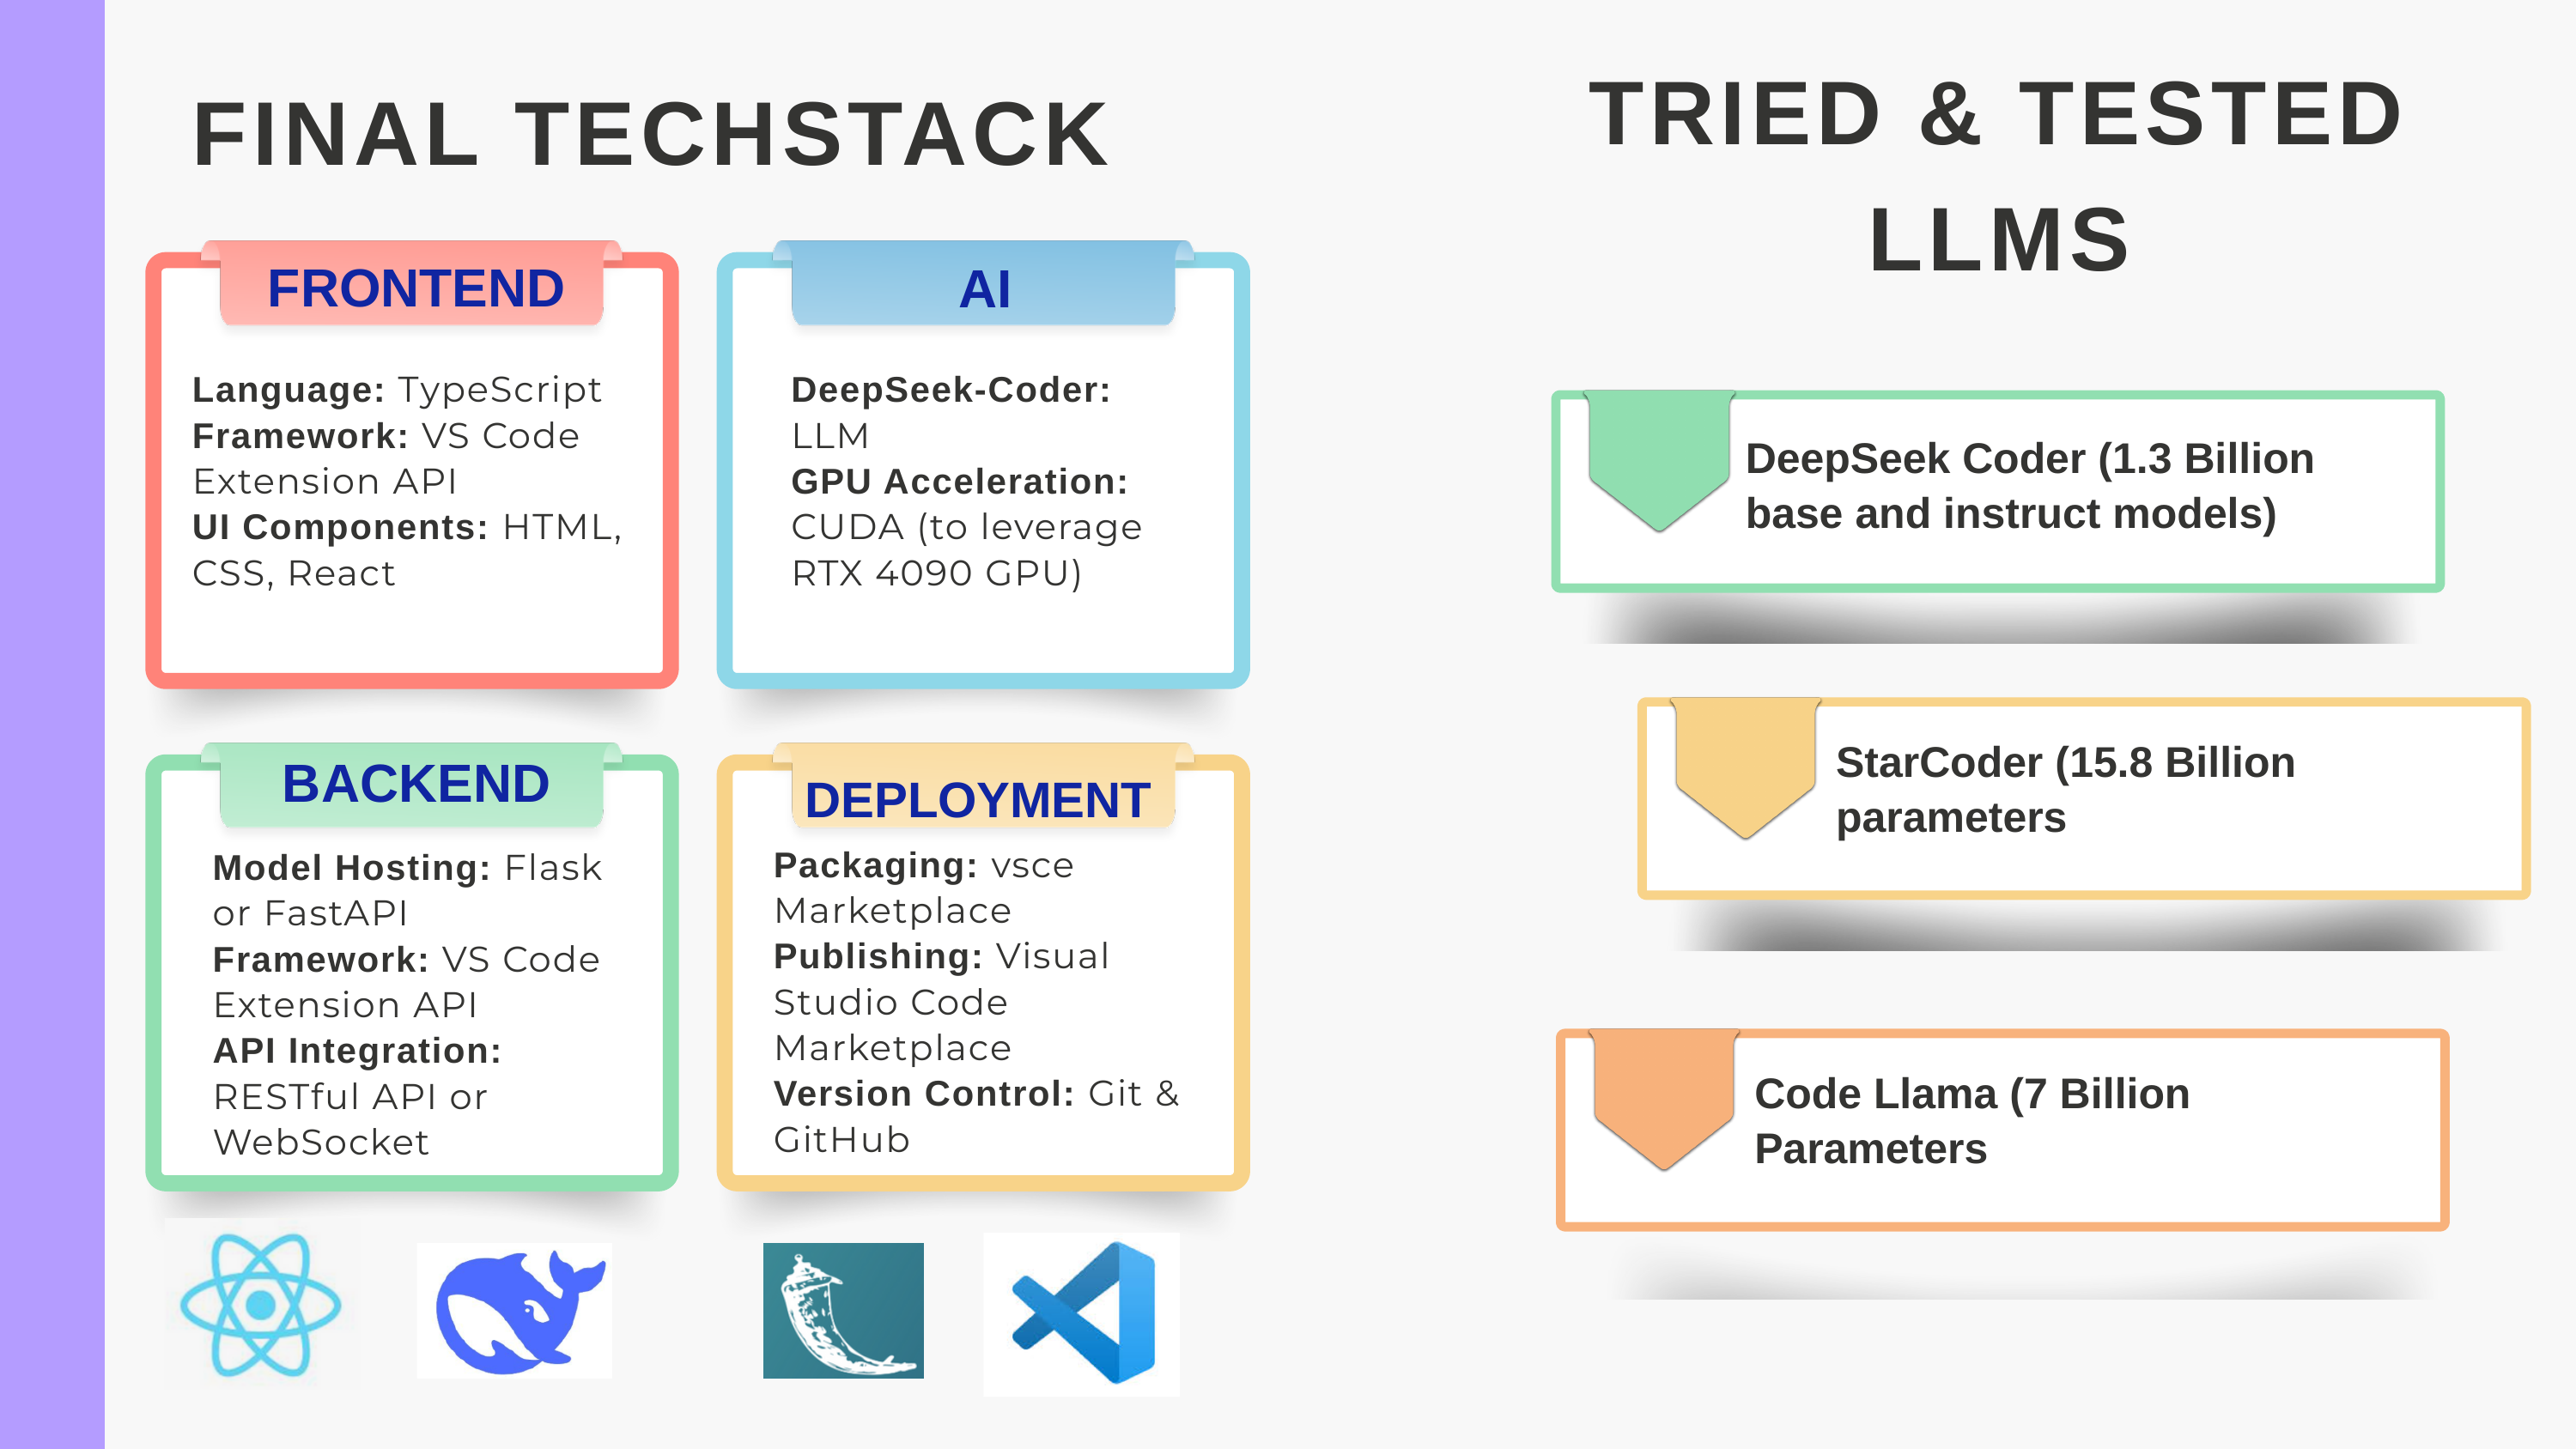

TRIED & TESTED LLMS
FINAL TECHSTACK

AI
FRONTEND
Language: TypeScript
Framework: VS Code Extension API
UI Components: HTML, CSS, React
DeepSeek-Coder: LLM
GPU Acceleration: CUDA (to leverage RTX 4090 GPU)

DeepSeek Coder (1.3 Billion base and instruct models)

StarCoder (15.8 Billion parameters

BACKEND
DEPLOYMENT
Packaging: vsce Marketplace Publishing: Visual Studio Code Marketplace
Version Control: Git & GitHub
Model Hosting: Flask or FastAPI
Framework: VS Code Extension API
API Integration: RESTful API or WebSocket

Code Llama (7 Billion Parameters